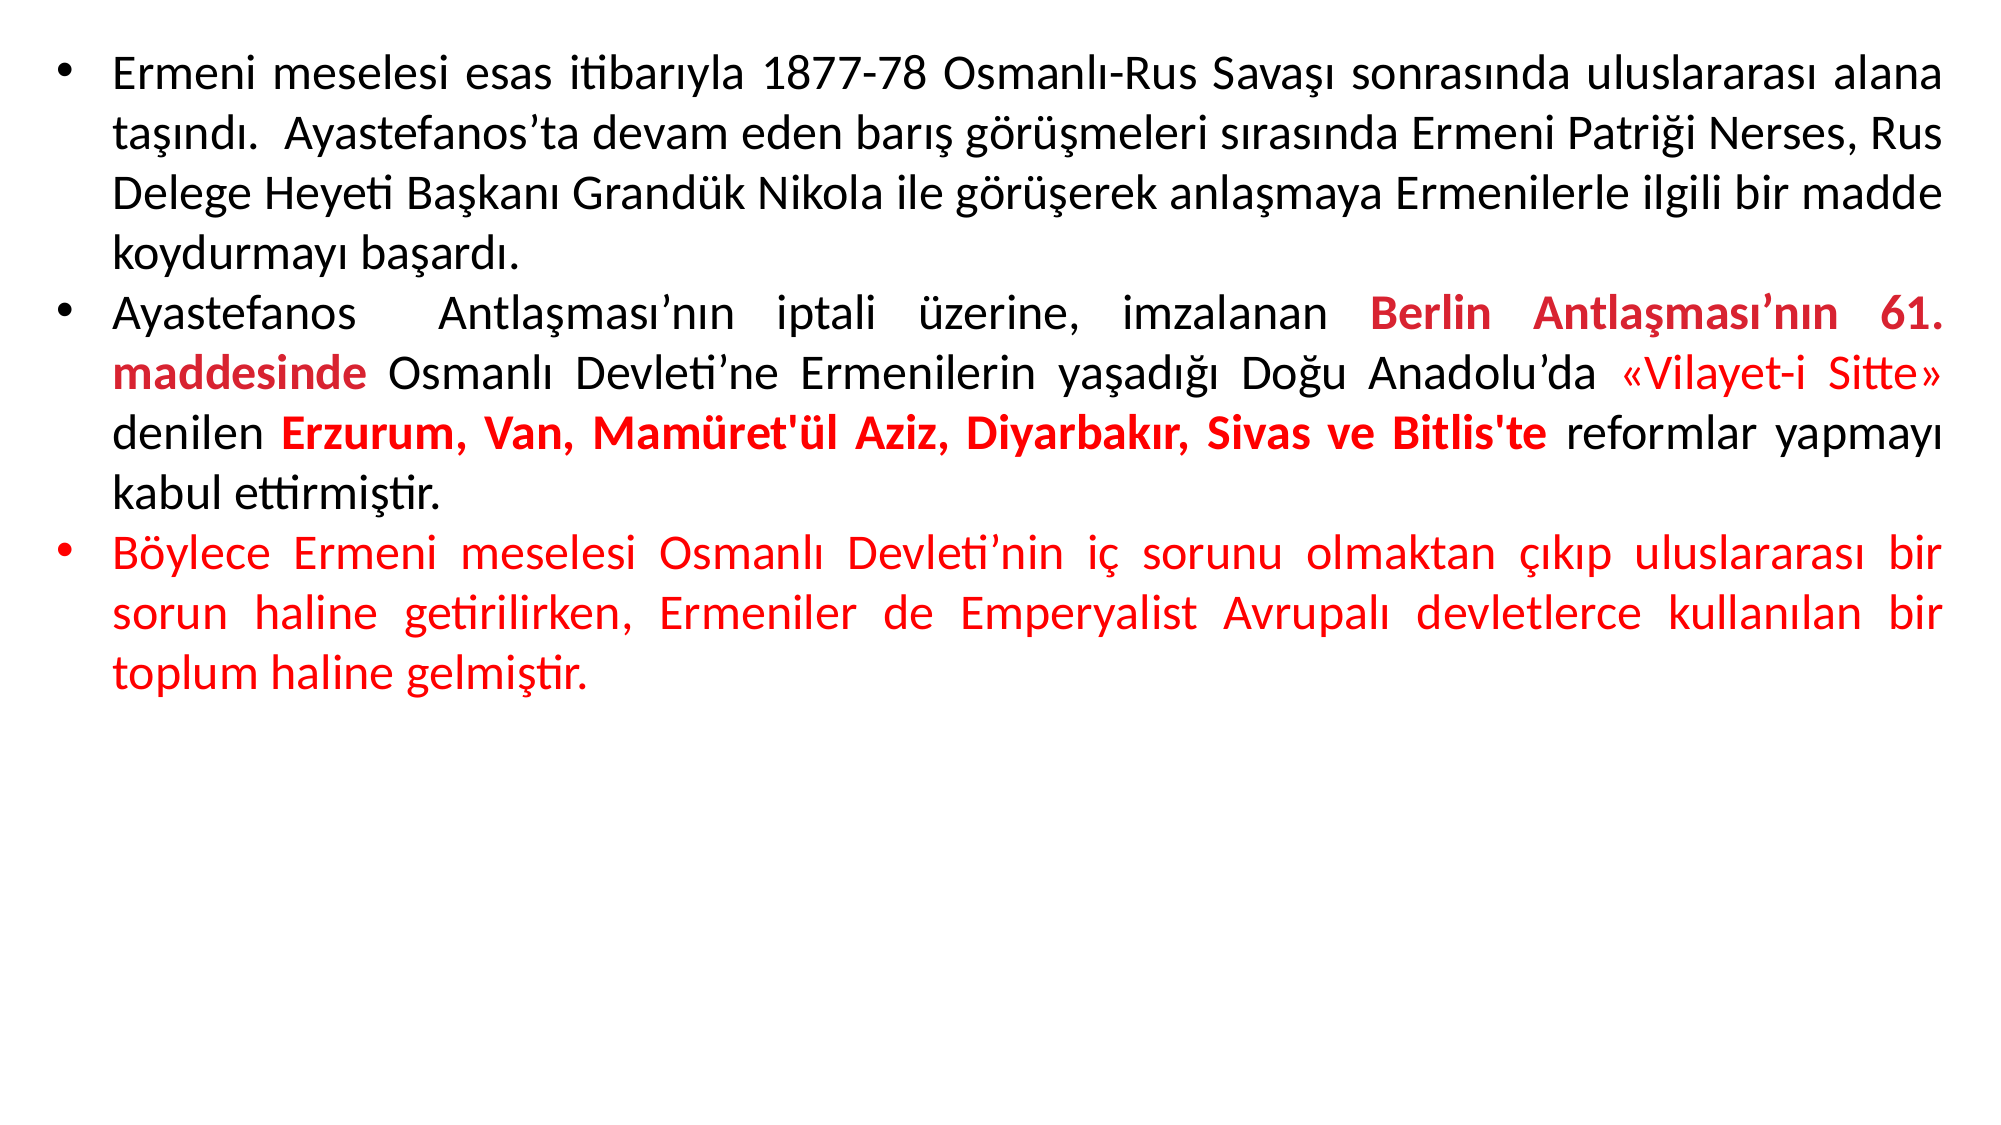

Ermeni meselesi esas itibarıyla 1877-78 Osmanlı-Rus Savaşı sonrasında uluslararası alana taşındı.  Ayastefanos’ta devam eden barış görüşmeleri sırasında Ermeni Patriği Nerses, Rus Delege Heyeti Başkanı Grandük Nikola ile görüşerek anlaşmaya Ermenilerle ilgili bir madde koydurmayı başardı.
Ayastefanos  Antlaşması’nın iptali üzerine, imzalanan Berlin Antlaşması’nın 61. maddesinde Osmanlı Devleti’ne Ermenilerin yaşadığı Doğu Anadolu’da «Vilayet-i Sitte» denilen Erzurum, Van, Mamüret'ül Aziz, Diyarbakır, Sivas ve Bitlis'te reformlar yapmayı kabul ettirmiştir.
Böylece Ermeni meselesi Osmanlı Devleti’nin iç sorunu olmaktan çıkıp uluslararası bir sorun haline getirilirken, Ermeniler de Emperyalist Avrupalı devletlerce kullanılan bir toplum haline gelmiştir.